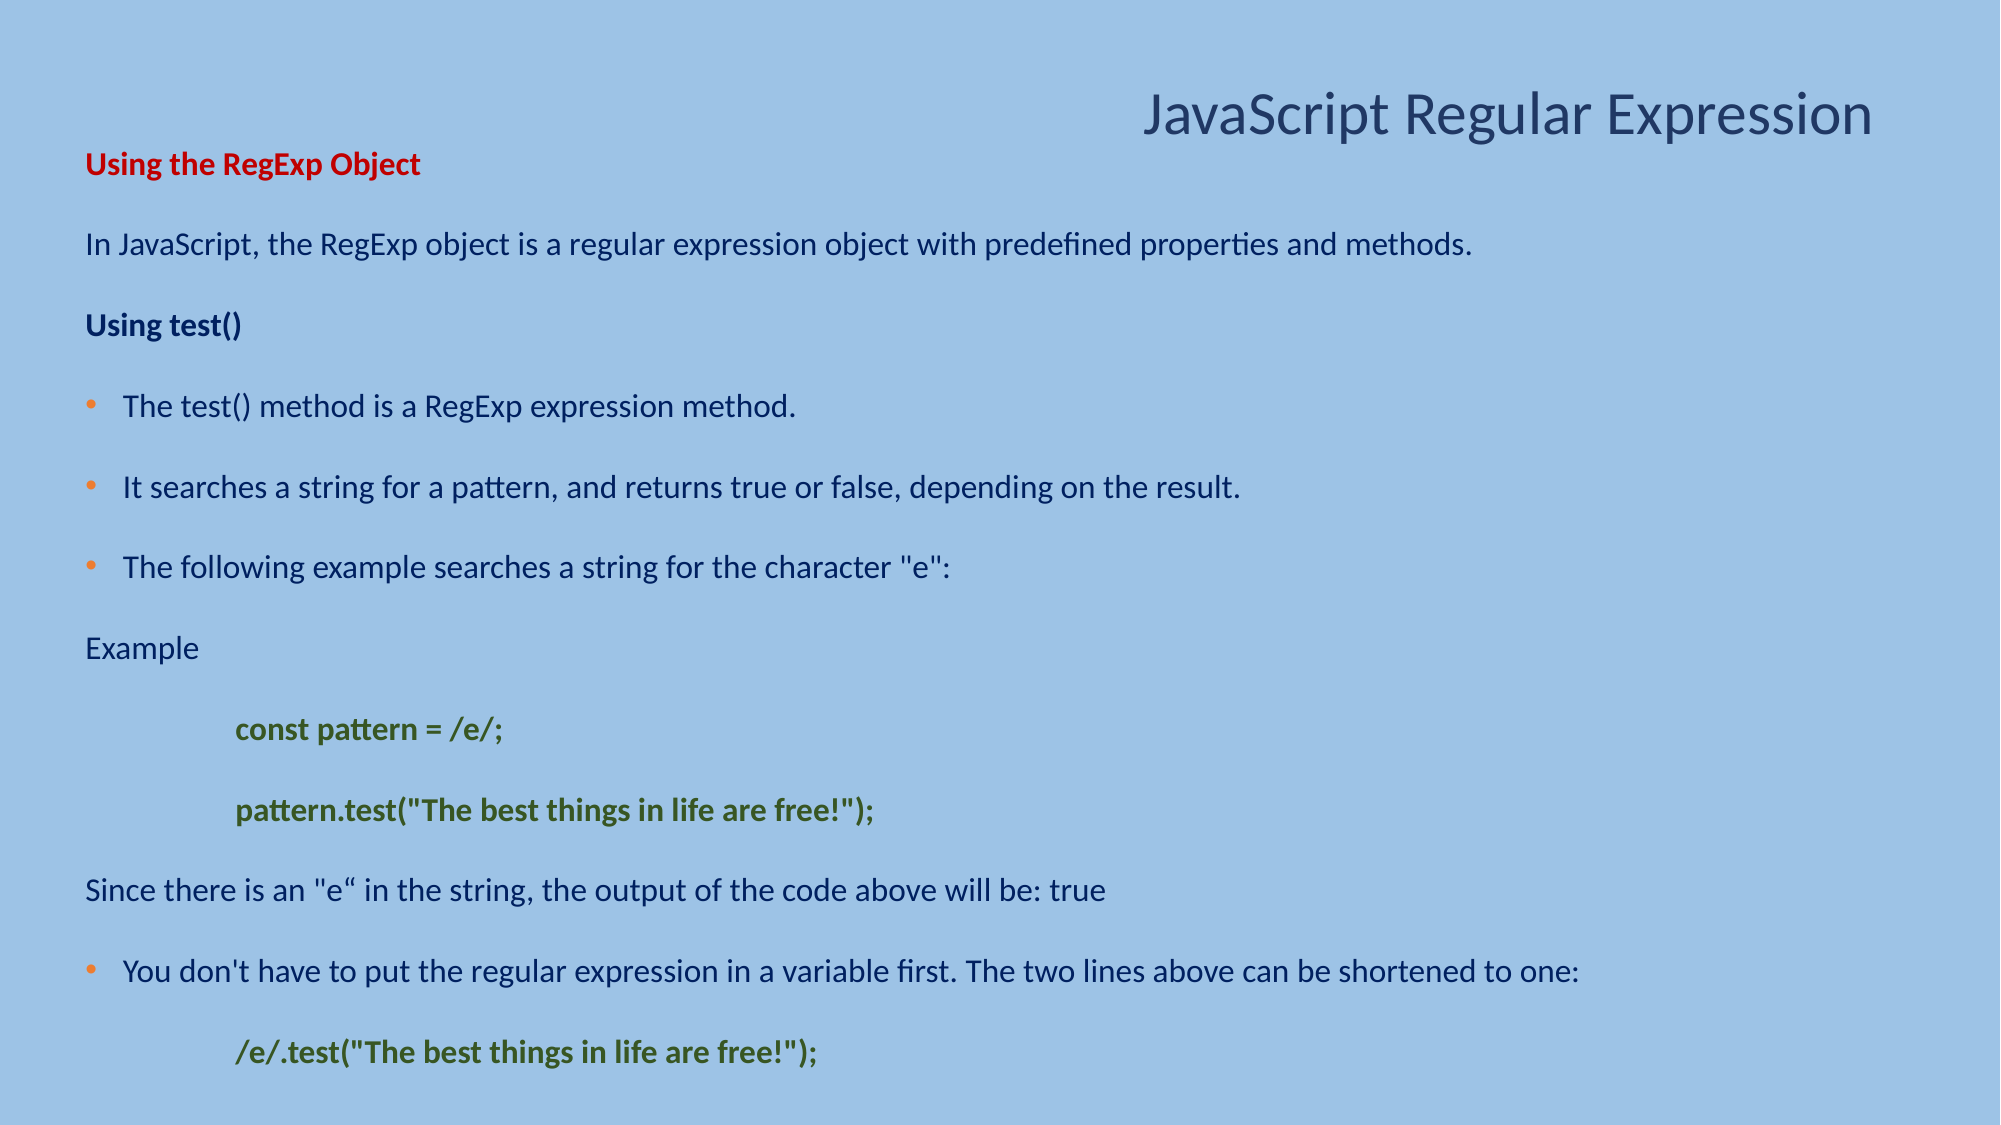

# JavaScript Regular Expression
Using the RegExp Object
In JavaScript, the RegExp object is a regular expression object with predefined properties and methods.
Using test()
The test() method is a RegExp expression method.
It searches a string for a pattern, and returns true or false, depending on the result.
The following example searches a string for the character "e":
Example
	const pattern = /e/;
	pattern.test("The best things in life are free!");
Since there is an "e“ in the string, the output of the code above will be: true
You don't have to put the regular expression in a variable first. The two lines above can be shortened to one:
	/e/.test("The best things in life are free!");